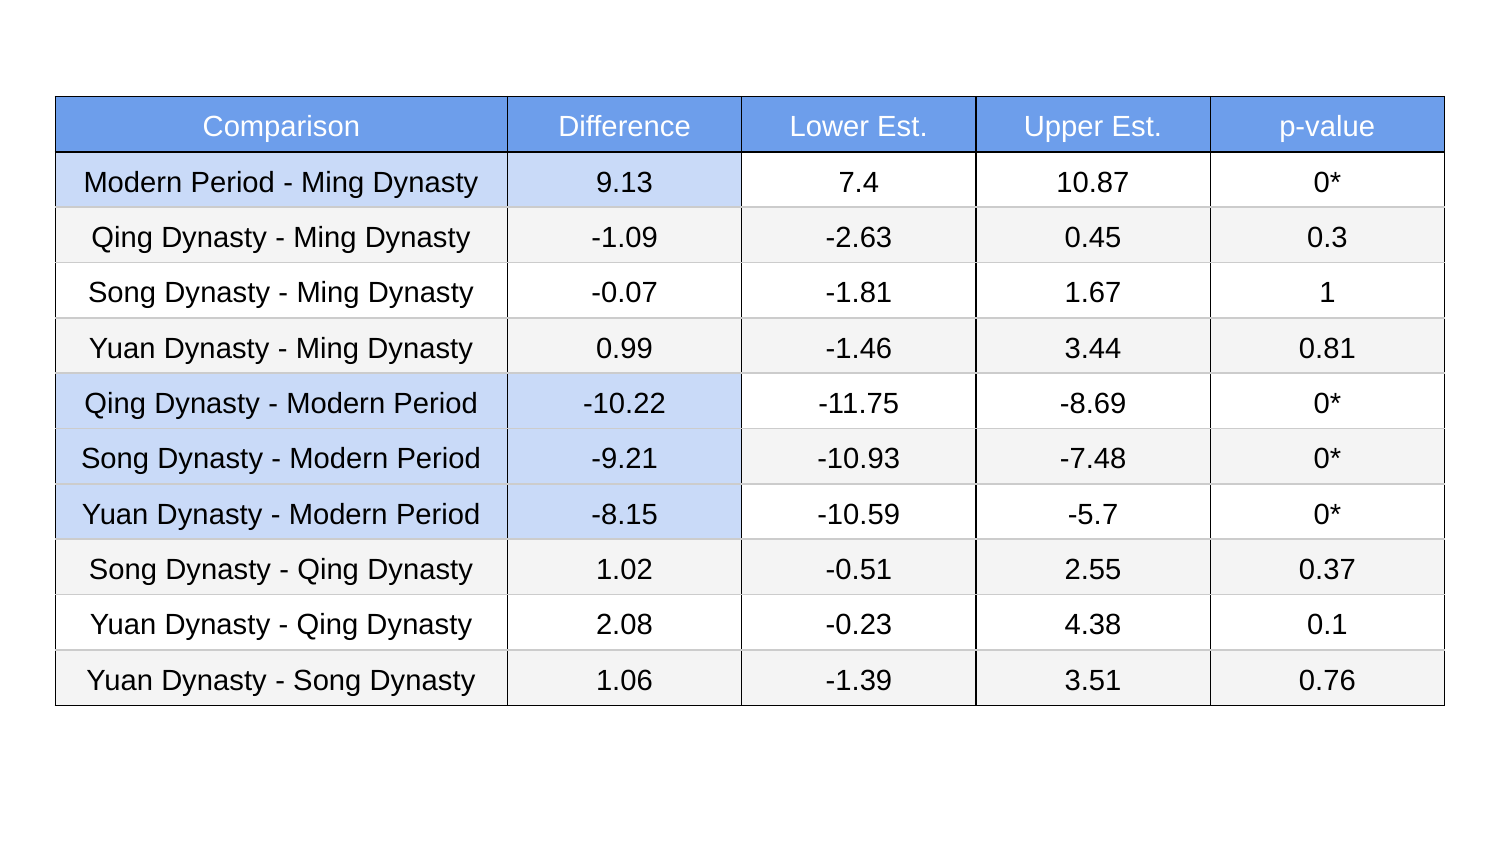

#
| Comparison | Difference | Lower Est. | Upper Est. | p-value |
| --- | --- | --- | --- | --- |
| Modern Period - Ming Dynasty | 9.13 | 7.4 | 10.87 | 0\* |
| Qing Dynasty - Ming Dynasty | -1.09 | -2.63 | 0.45 | 0.3 |
| Song Dynasty - Ming Dynasty | -0.07 | -1.81 | 1.67 | 1 |
| Yuan Dynasty - Ming Dynasty | 0.99 | -1.46 | 3.44 | 0.81 |
| Qing Dynasty - Modern Period | -10.22 | -11.75 | -8.69 | 0\* |
| Song Dynasty - Modern Period | -9.21 | -10.93 | -7.48 | 0\* |
| Yuan Dynasty - Modern Period | -8.15 | -10.59 | -5.7 | 0\* |
| Song Dynasty - Qing Dynasty | 1.02 | -0.51 | 2.55 | 0.37 |
| Yuan Dynasty - Qing Dynasty | 2.08 | -0.23 | 4.38 | 0.1 |
| Yuan Dynasty - Song Dynasty | 1.06 | -1.39 | 3.51 | 0.76 |